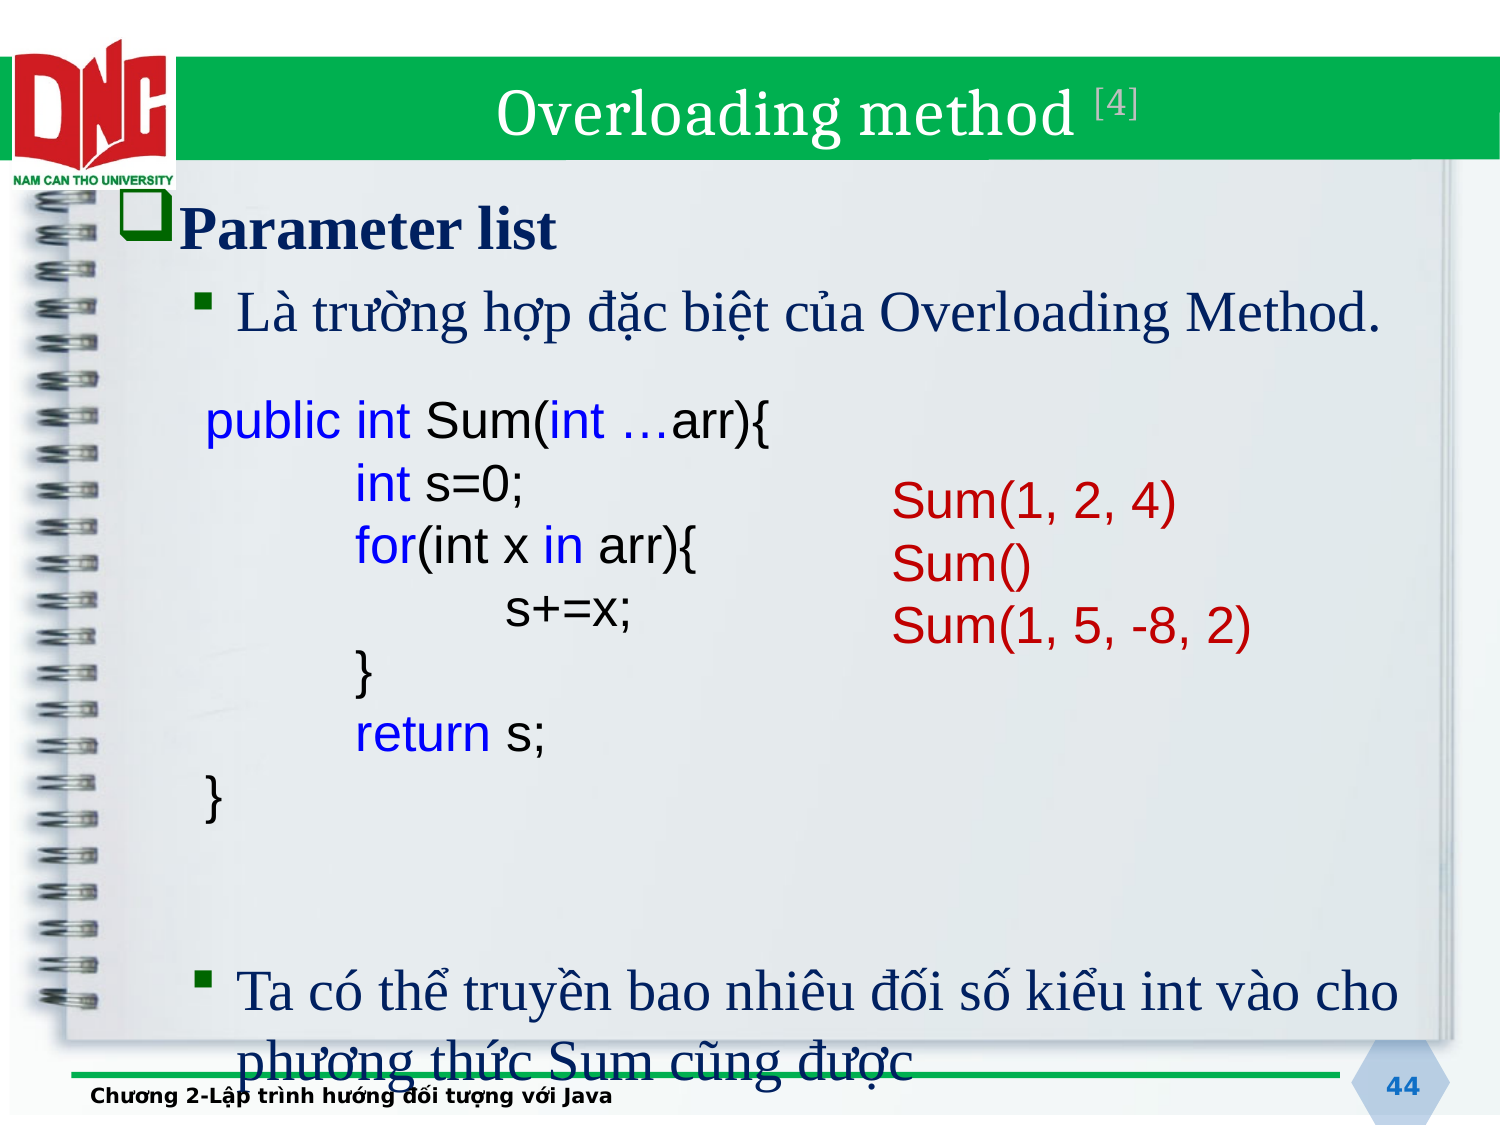

# Overloading method [4]
Parameter list
Là trường hợp đặc biệt của Overloading Method.

Ta có thể truyền bao nhiêu đối số kiểu int vào cho phương thức Sum cũng được
public int Sum(int …arr){
	int s=0;
	for(int x in arr){
		s+=x;
	}
	return s;
}
Sum(1, 2, 4)
Sum()
Sum(1, 5, -8, 2)
44
Chương 2-Lập trình hướng đối tượng với Java